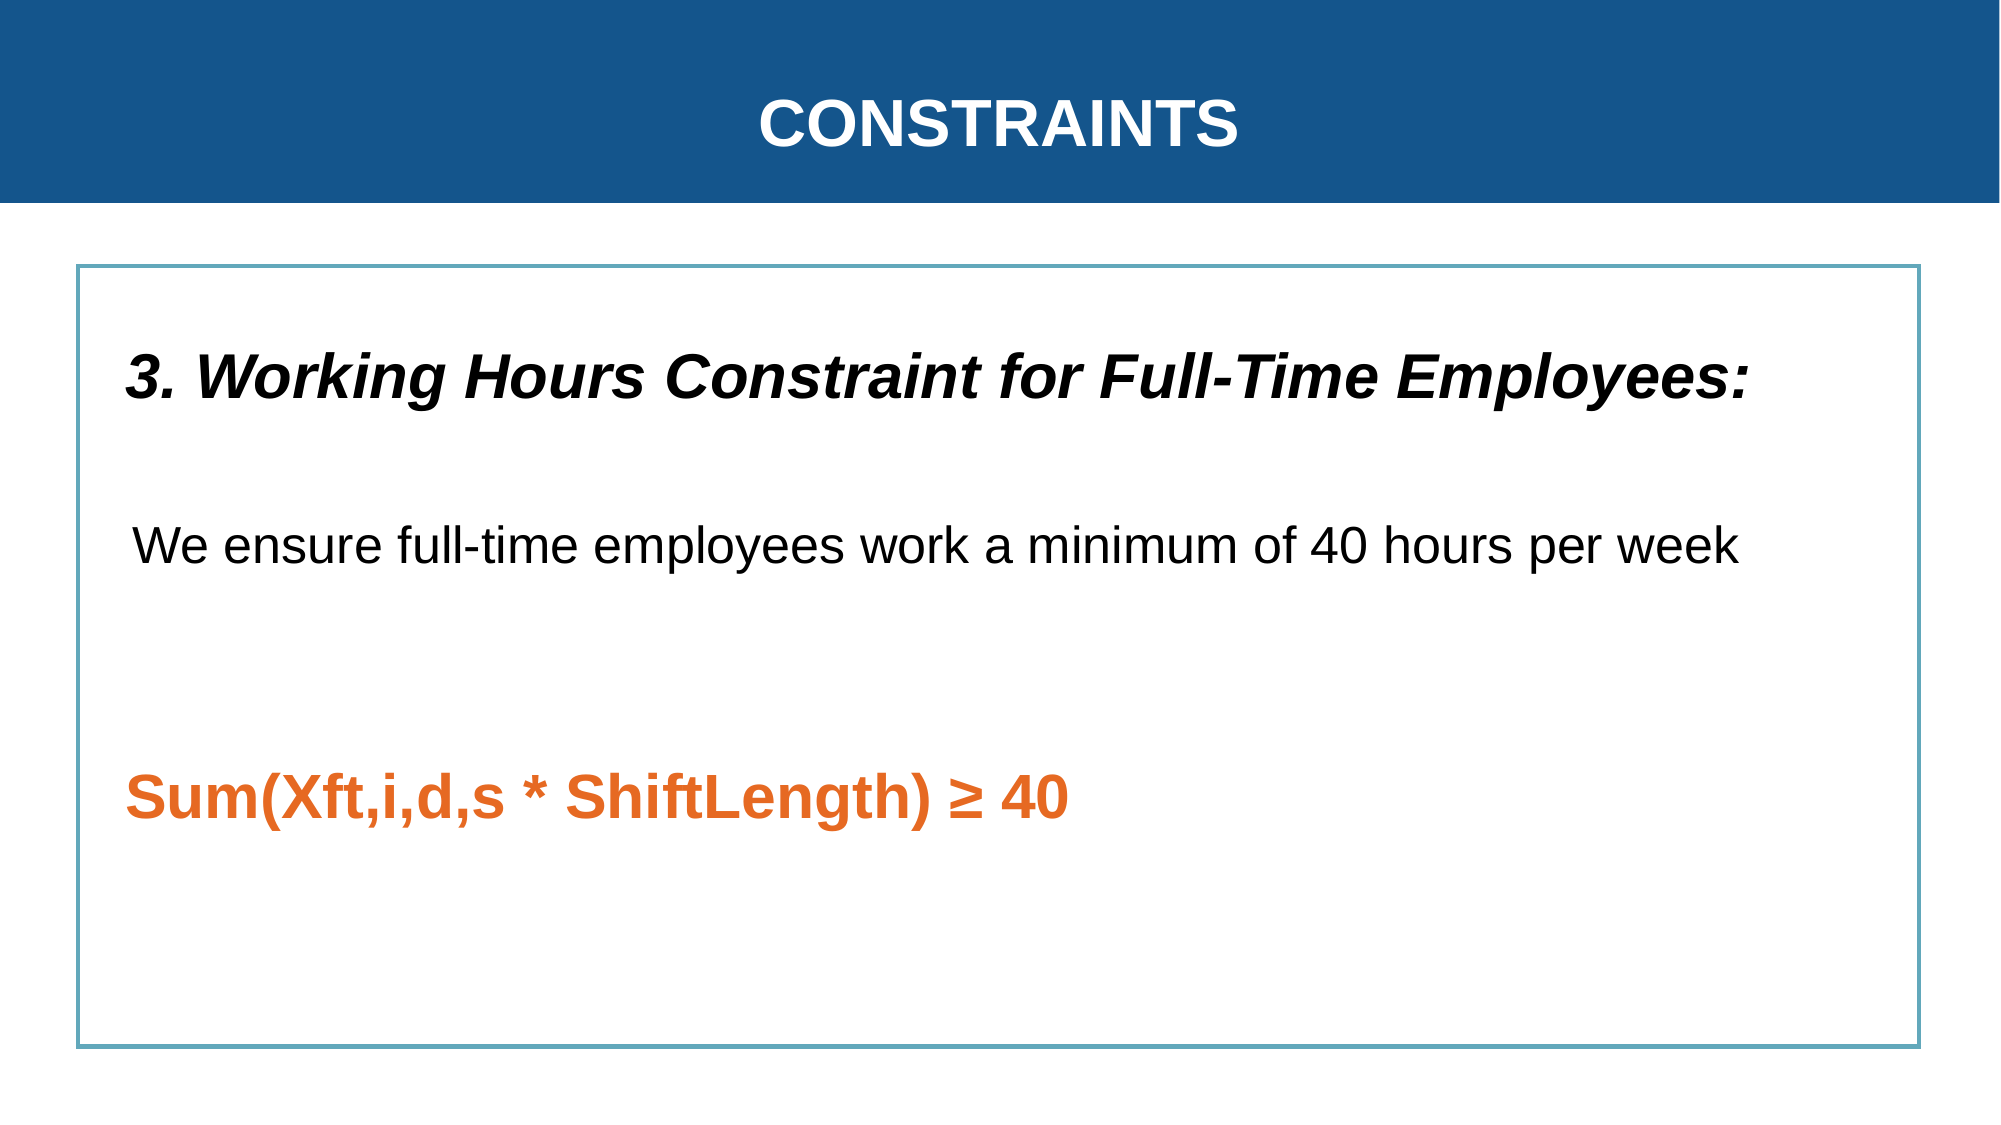

CONSTRAINTS

3. Working Hours Constraint for Full-Time Employees:

We ensure full-time employees work a minimum of 40 hours per week

Sum(Xft,i,d,s * ShiftLength) ≥ 40